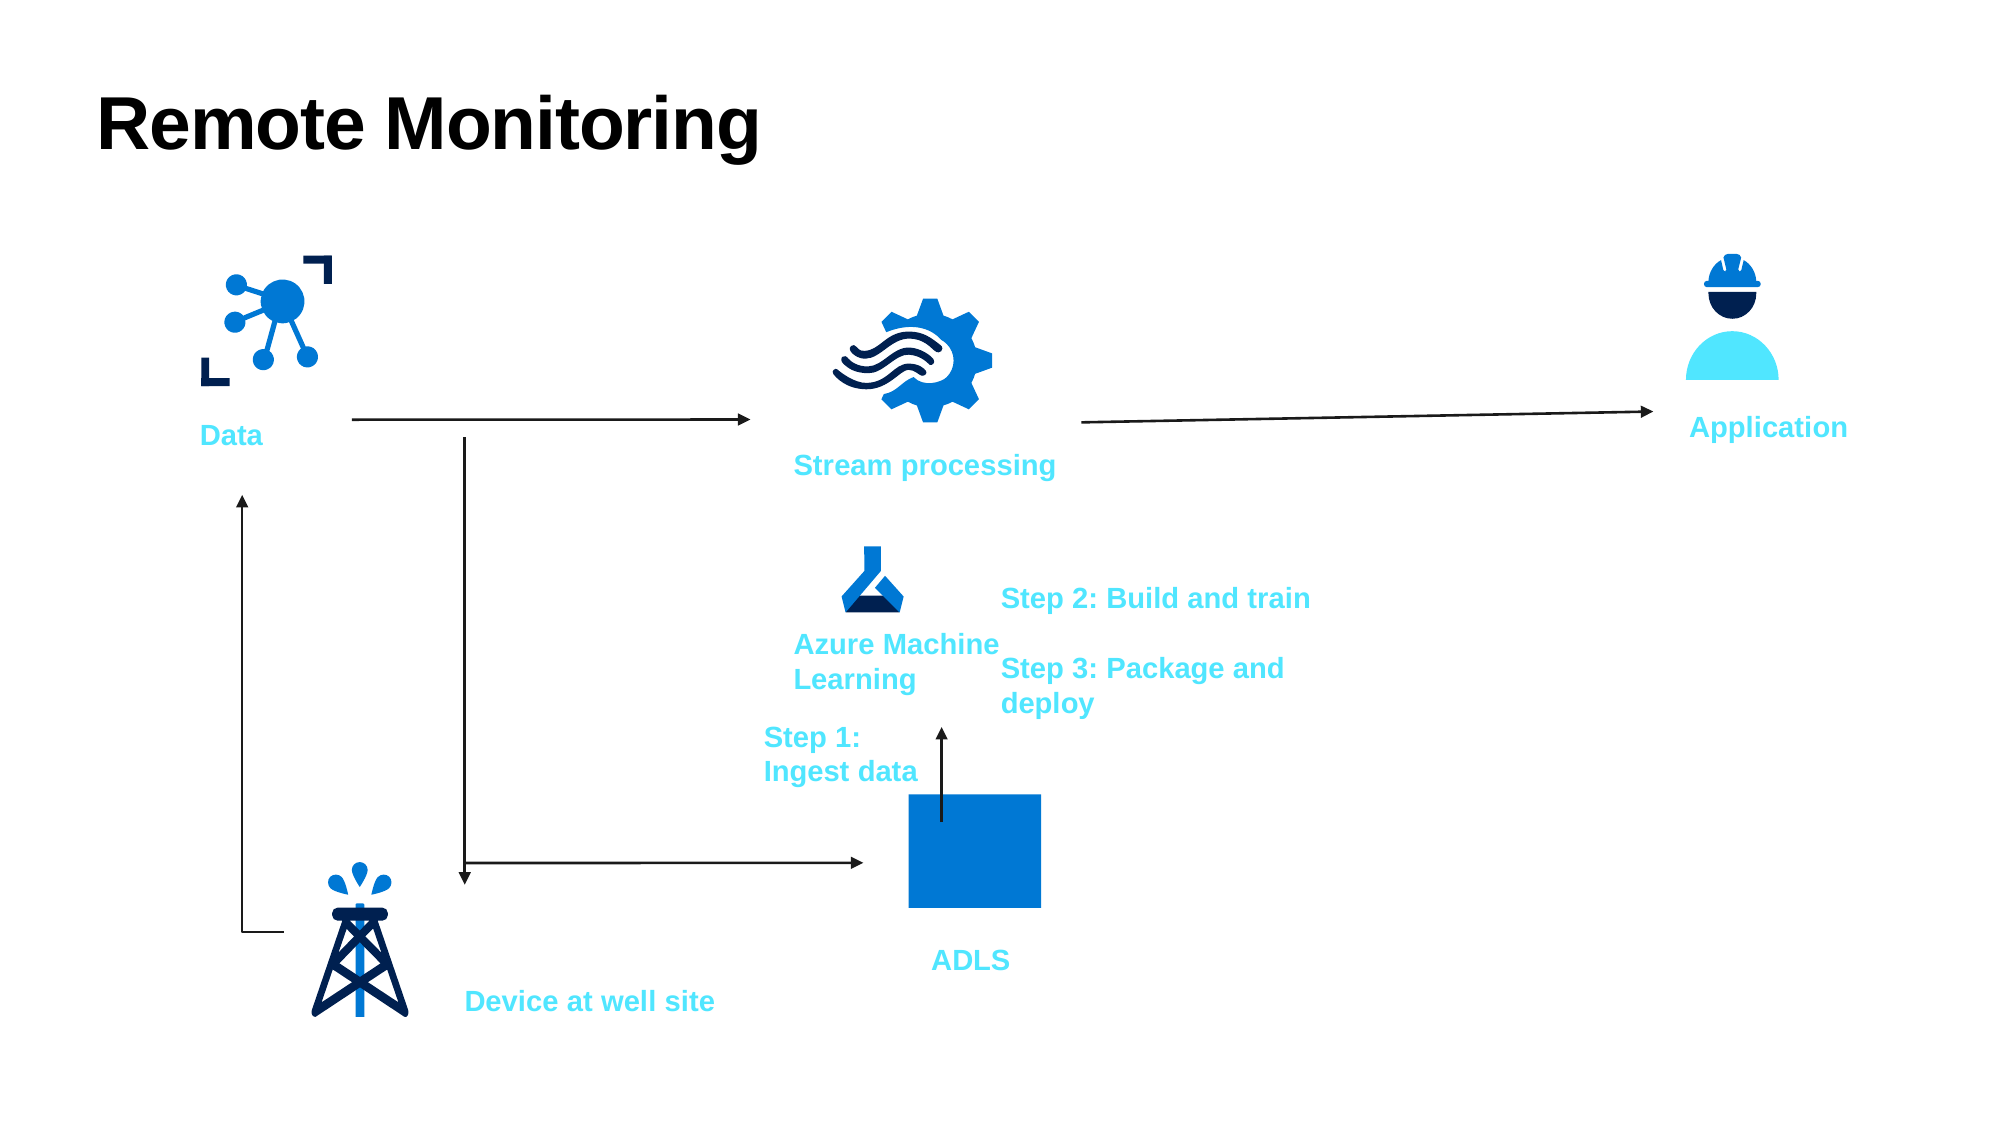

# Remote Monitoring

Application
Data
Stream processing
Dashboard & application
IoT Hub

Step 2: Build and train

Step 3: Package and deploy
Azure Machine Learning
Step 1: Ingest data
Sensor data

ADLS
Device at well site